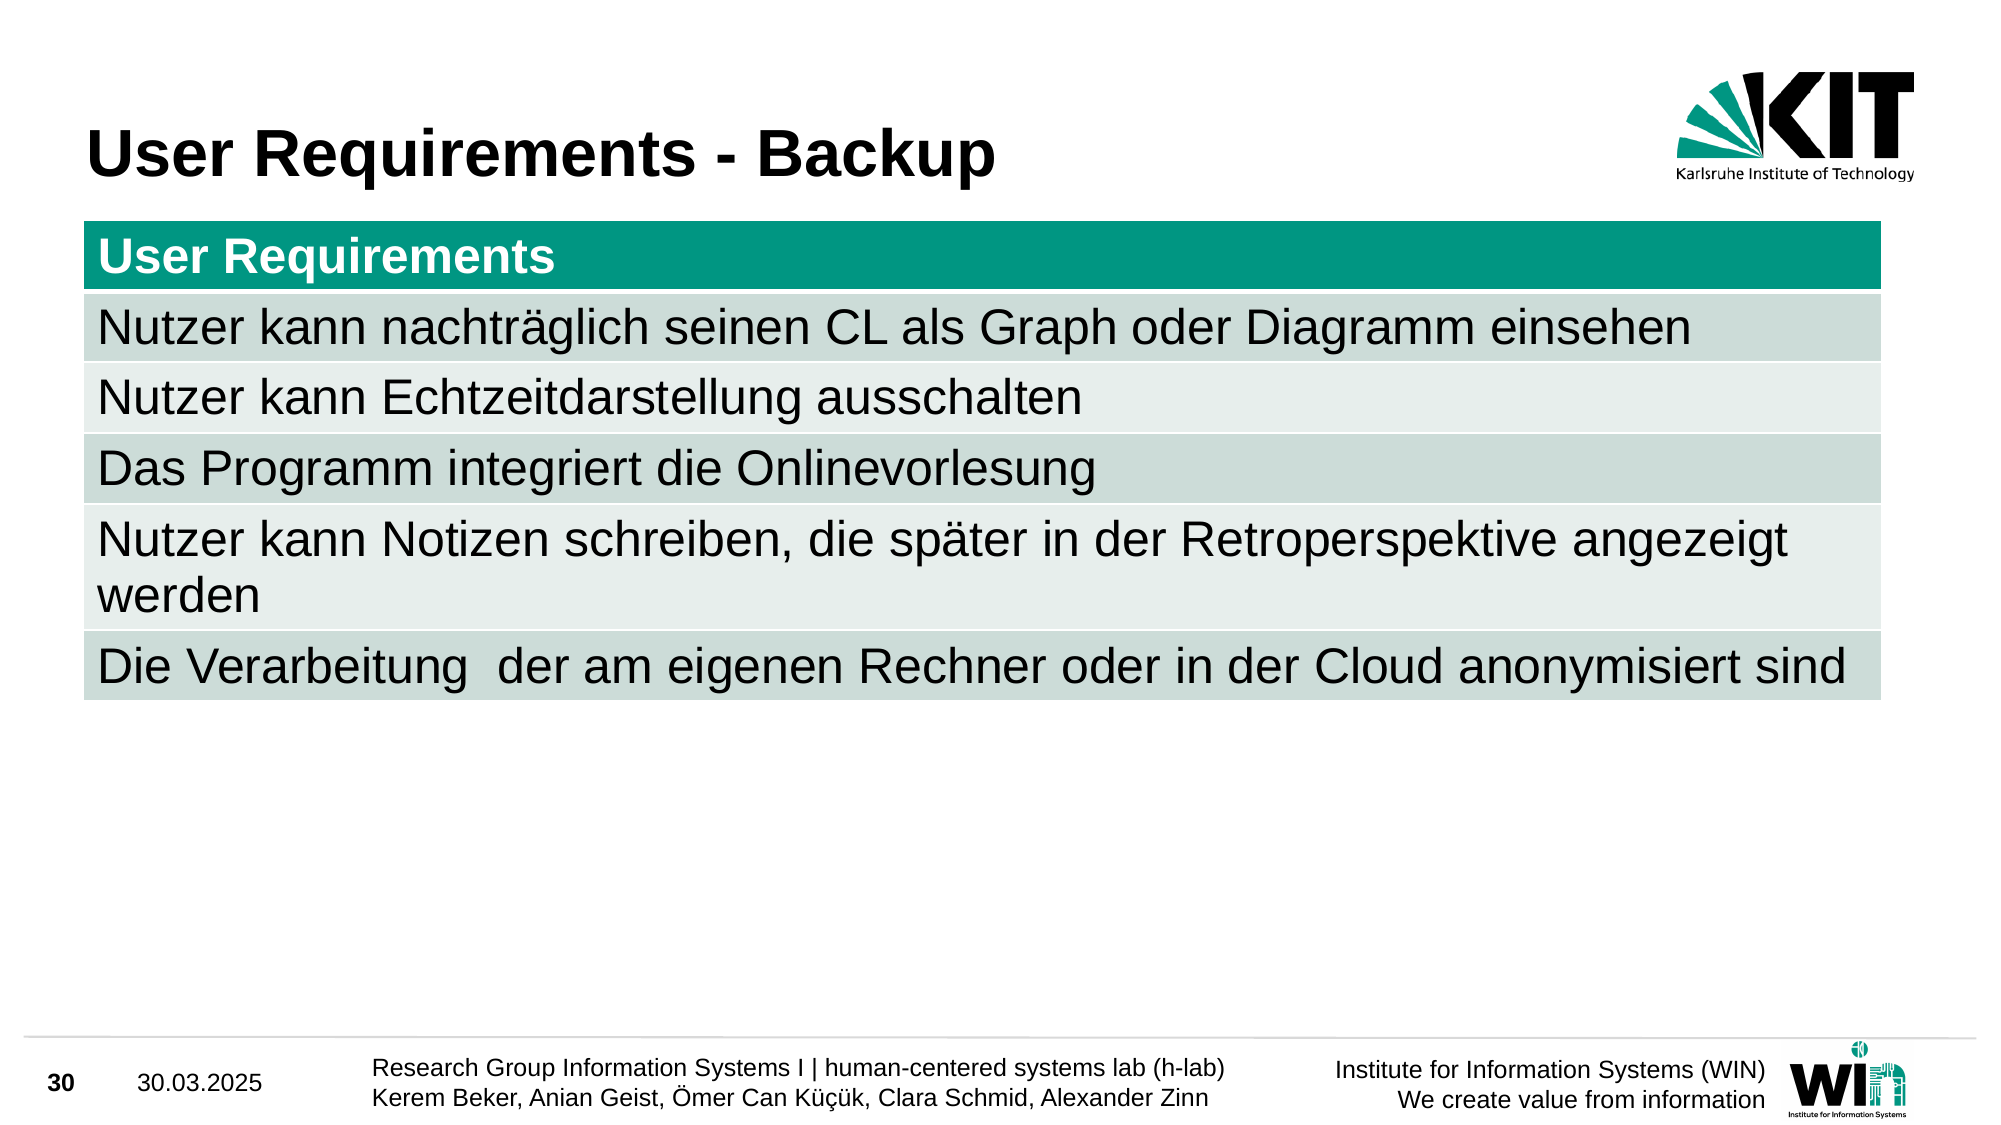

# User Requirements - Backup
| User Requirements |
| --- |
| Nutzer kann nachträglich seinen CL als Graph oder Diagramm einsehen |
| Nutzer kann Echtzeitdarstellung ausschalten |
| Das Programm integriert die Onlinevorlesung |
| Nutzer kann Notizen schreiben, die später in der Retroperspektive angezeigt werden |
| Die Verarbeitung der am eigenen Rechner oder in der Cloud anonymisiert sind |
30
30.03.2025